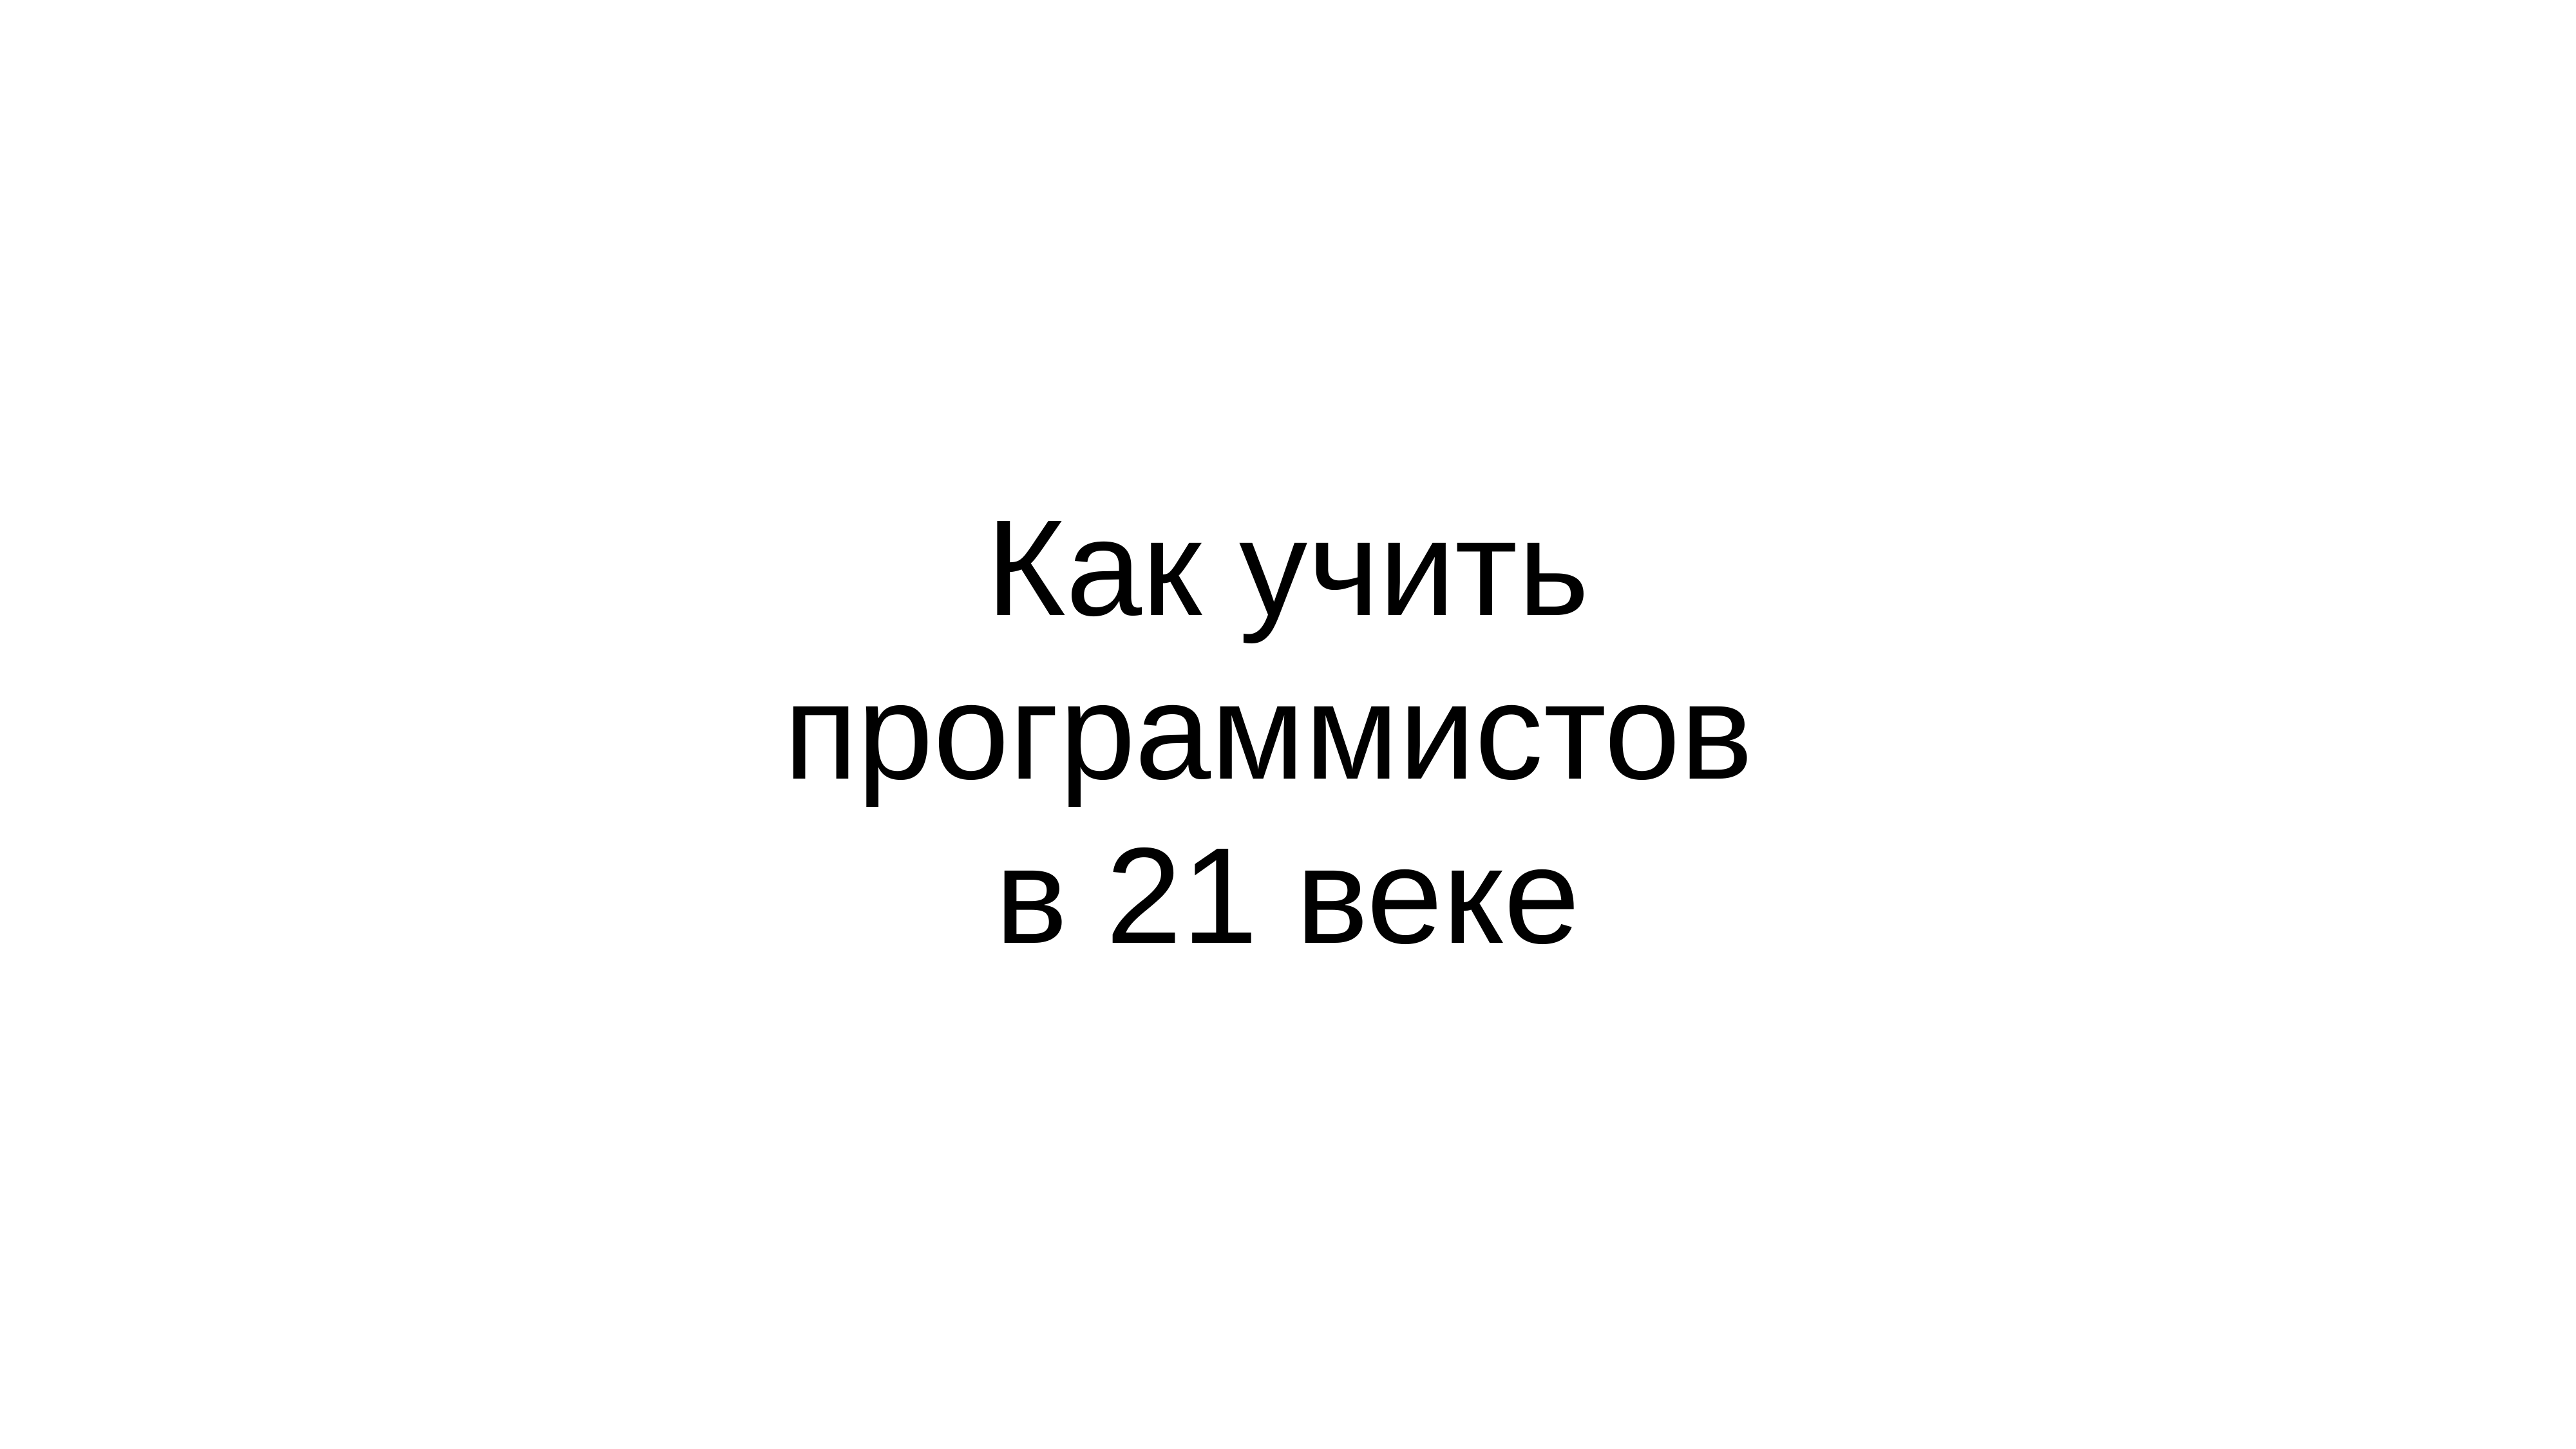

# Как учить программистов
в 21 веке
2